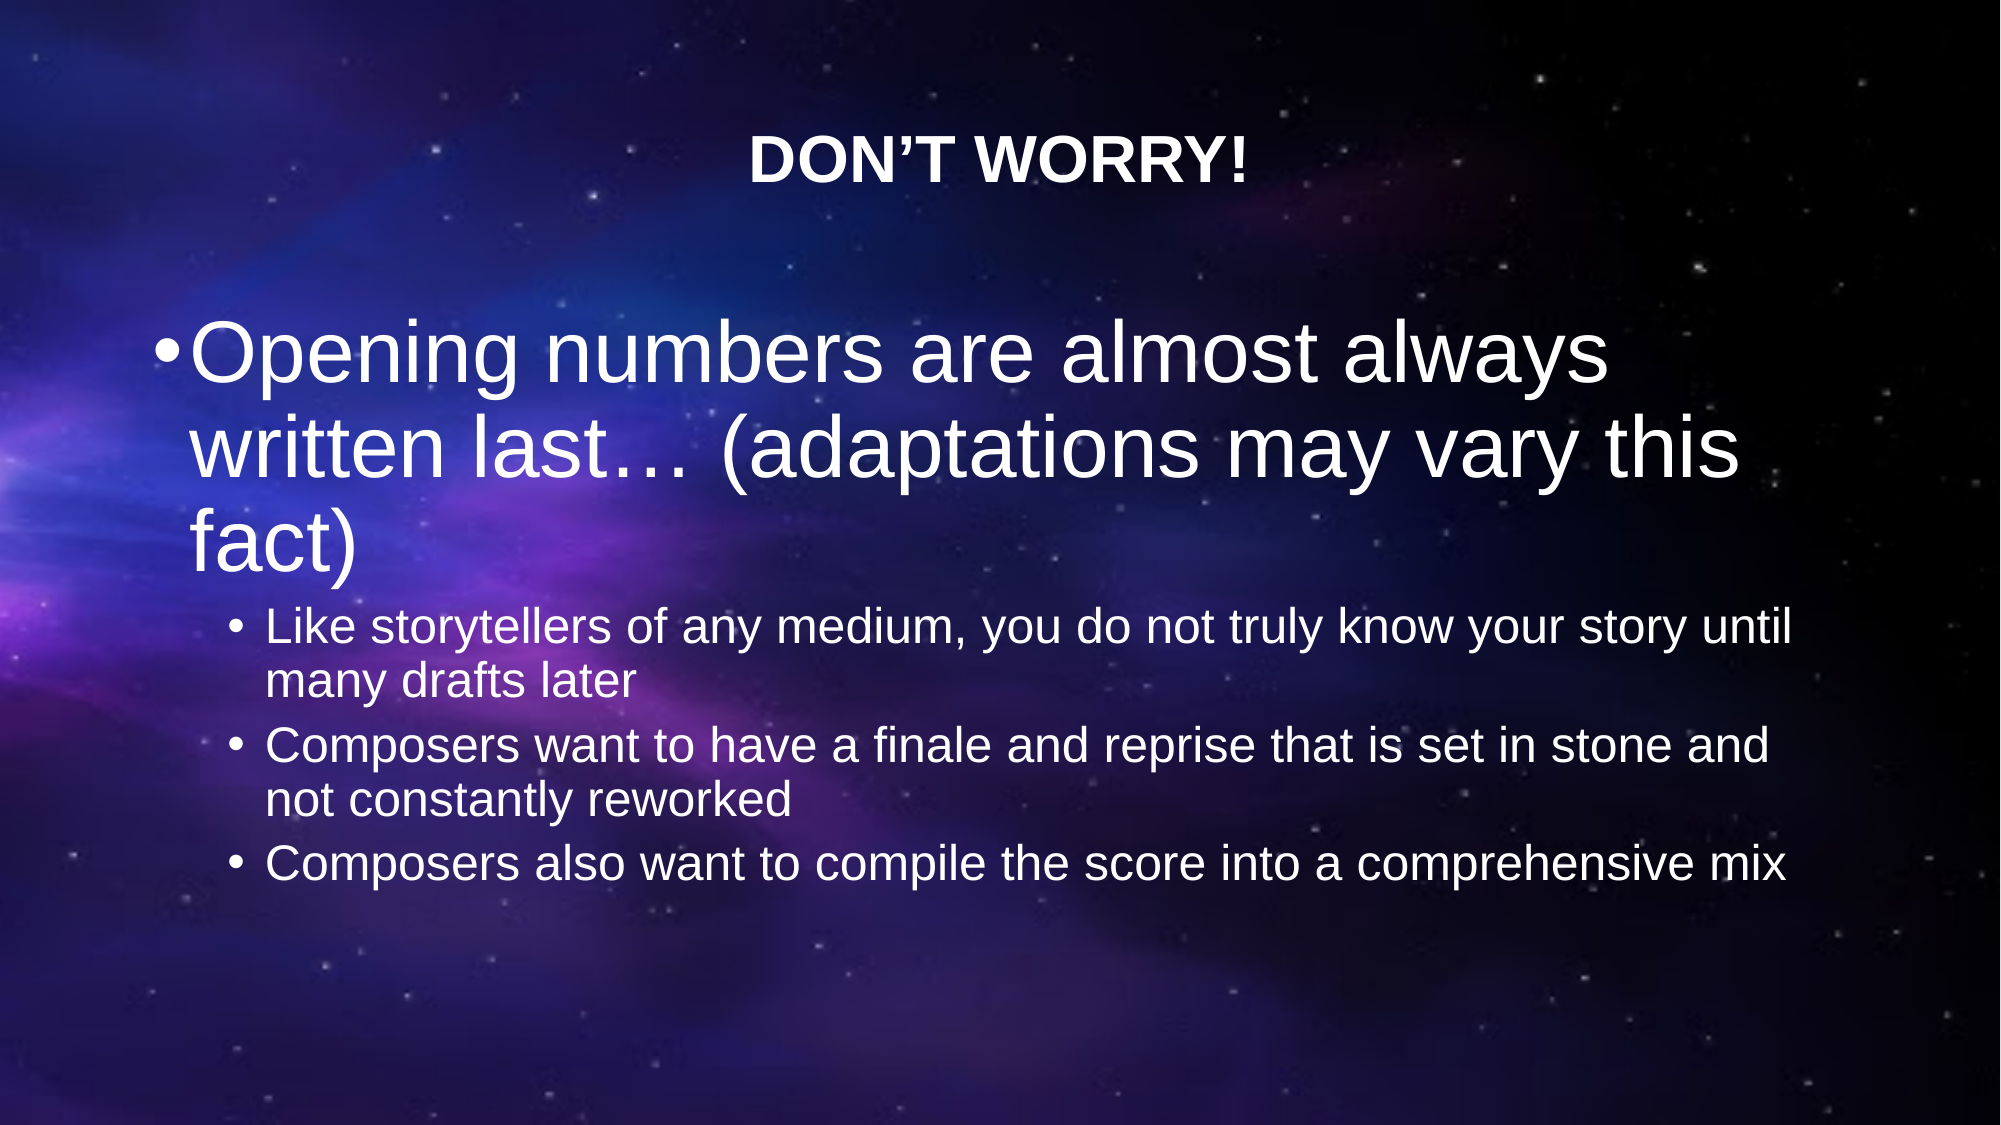

DON’T WORRY!
Opening numbers are almost always written last… (adaptations may vary this fact)
Like storytellers of any medium, you do not truly know your story until many drafts later
Composers want to have a finale and reprise that is set in stone and not constantly reworked
Composers also want to compile the score into a comprehensive mix